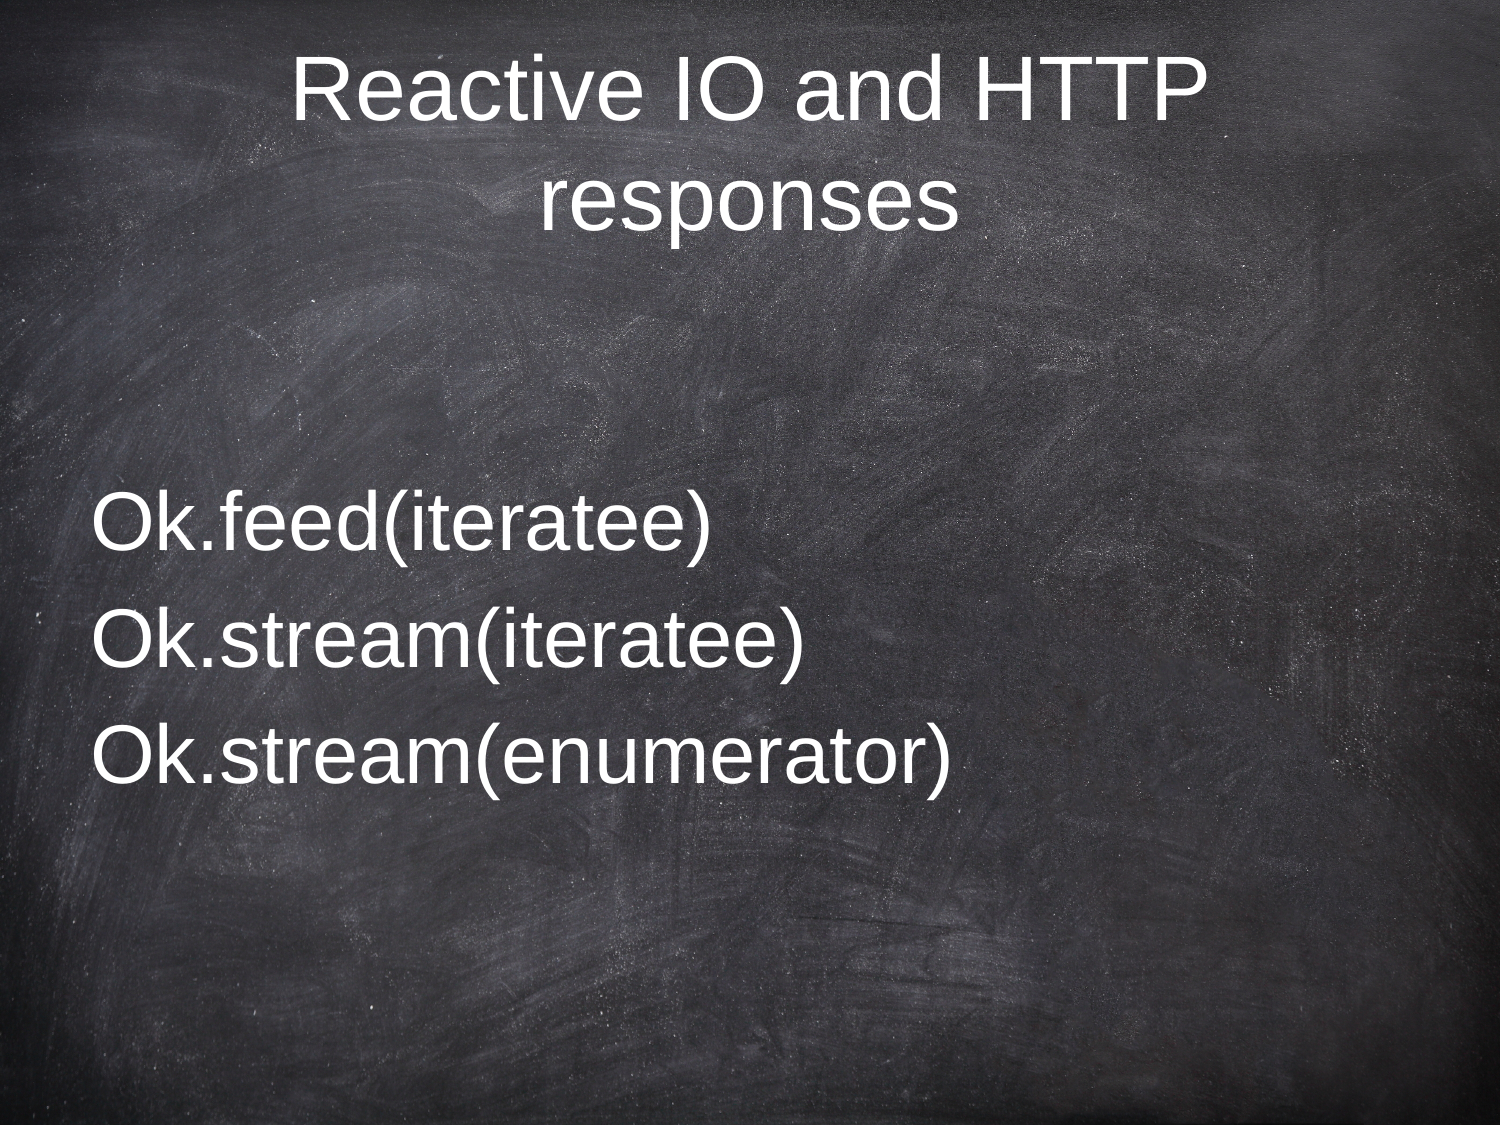

# Reactive IO and HTTP responses
Ok.feed(iteratee)
Ok.stream(iteratee)
Ok.stream(enumerator)